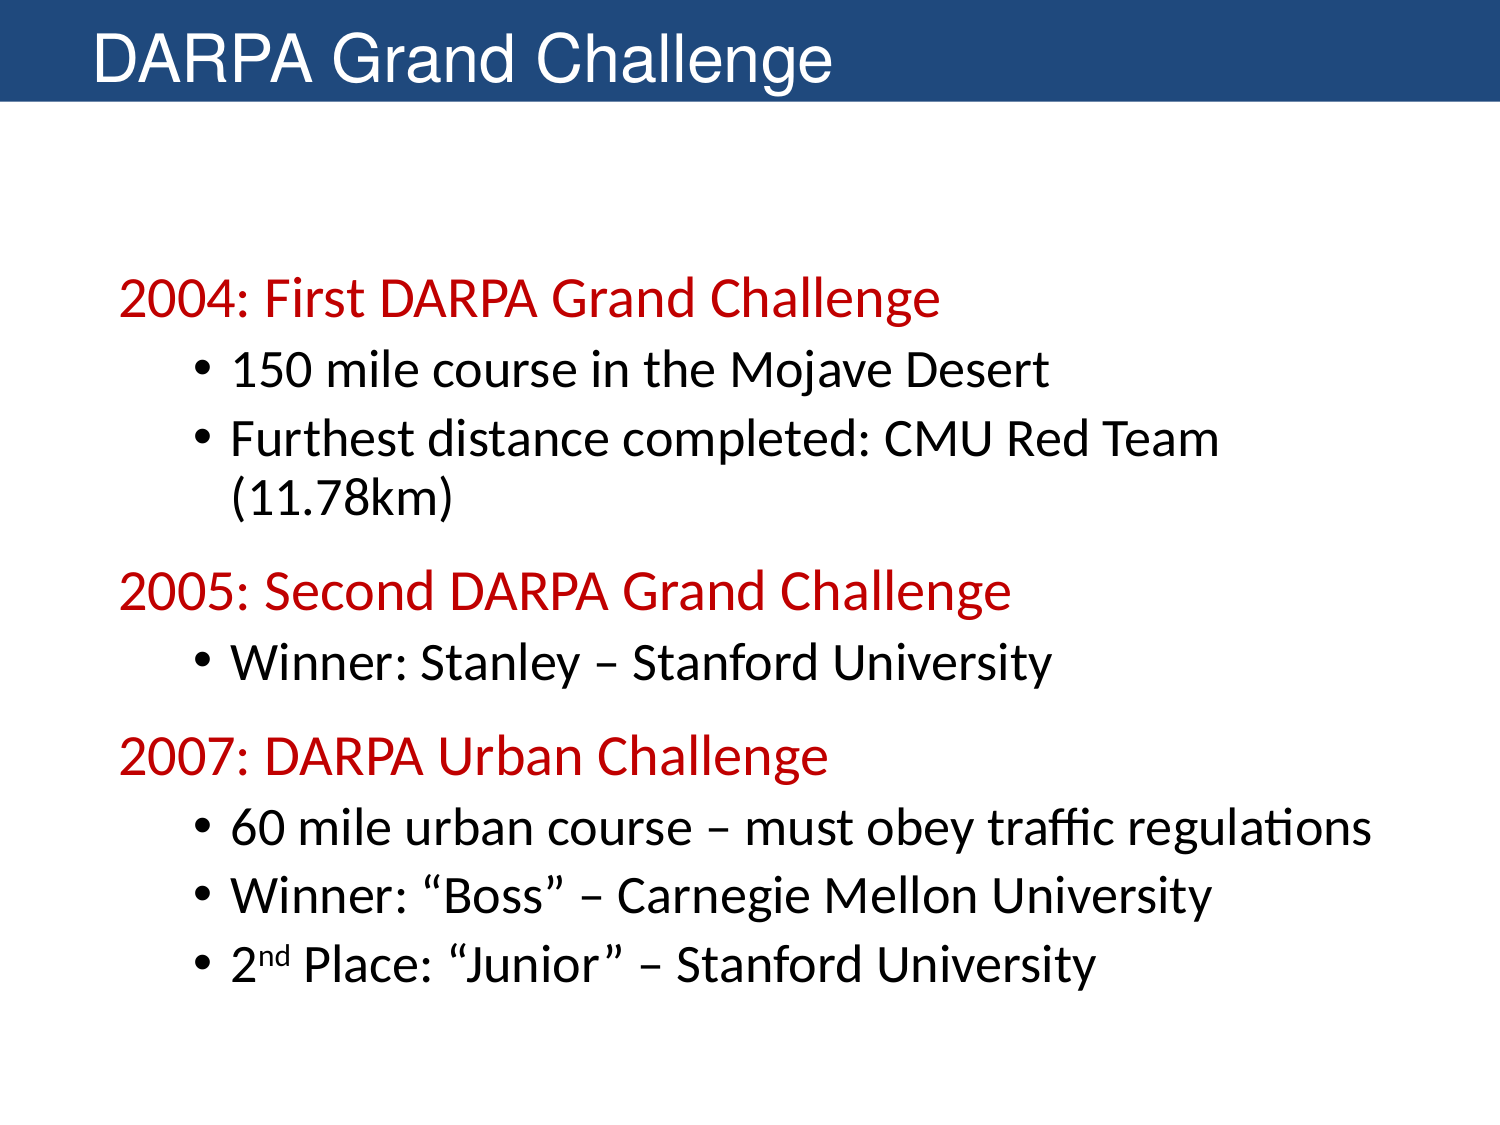

# DARPA Grand Challenge
2004: First DARPA Grand Challenge
150 mile course in the Mojave Desert
Furthest distance completed: CMU Red Team (11.78km)
2005: Second DARPA Grand Challenge
Winner: Stanley – Stanford University
2007: DARPA Urban Challenge
60 mile urban course – must obey traffic regulations
Winner: “Boss” – Carnegie Mellon University
2nd Place: “Junior” – Stanford University